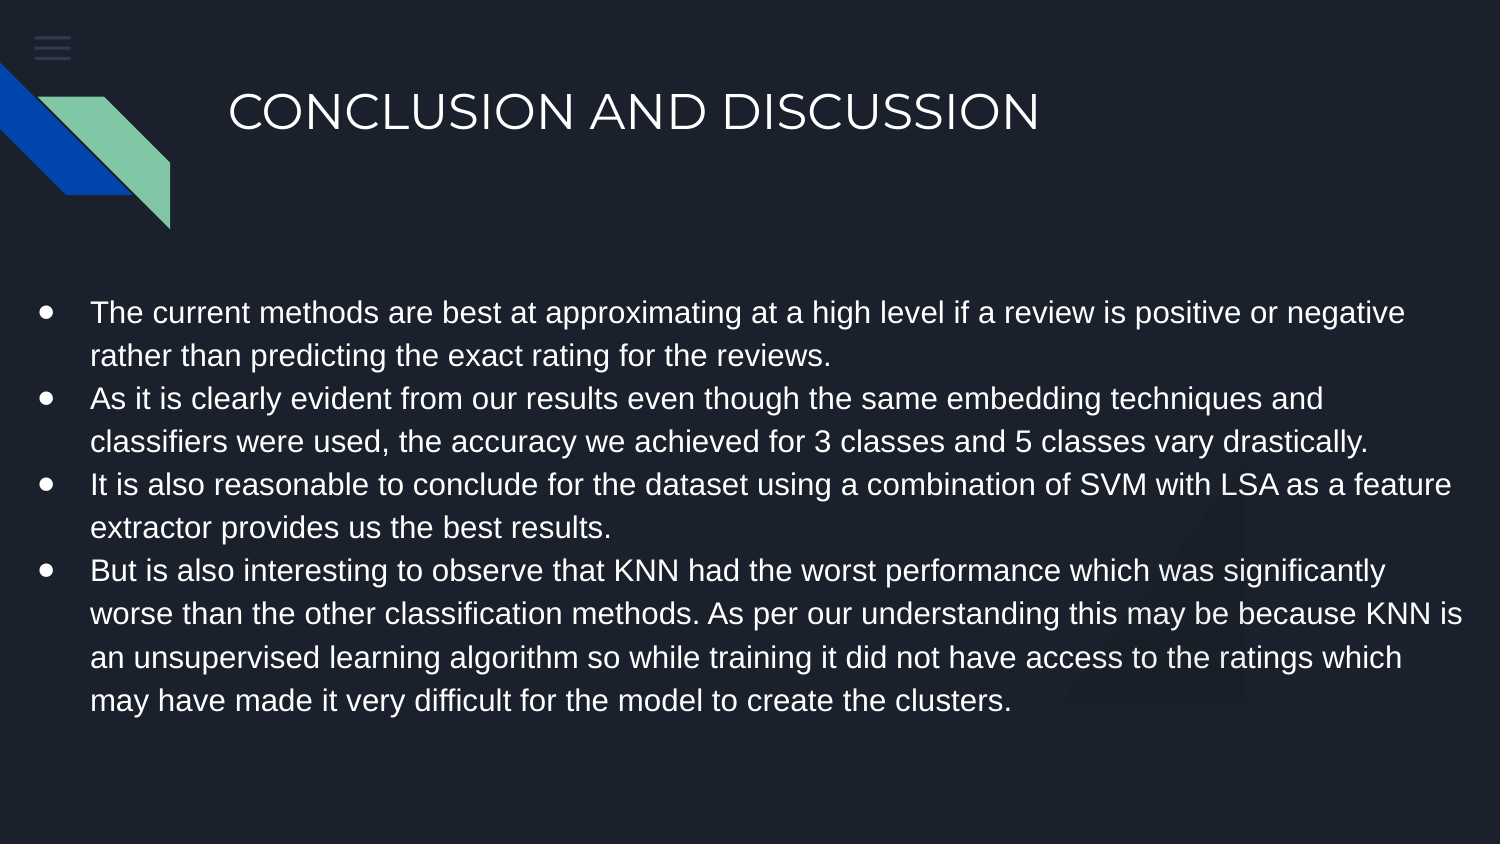

# CONCLUSION AND DISCUSSION
The current methods are best at approximating at a high level if a review is positive or negative rather than predicting the exact rating for the reviews.
As it is clearly evident from our results even though the same embedding techniques and classifiers were used, the accuracy we achieved for 3 classes and 5 classes vary drastically.
It is also reasonable to conclude for the dataset using a combination of SVM with LSA as a feature extractor provides us the best results.
But is also interesting to observe that KNN had the worst performance which was significantly worse than the other classification methods. As per our understanding this may be because KNN is an unsupervised learning algorithm so while training it did not have access to the ratings which may have made it very difficult for the model to create the clusters.